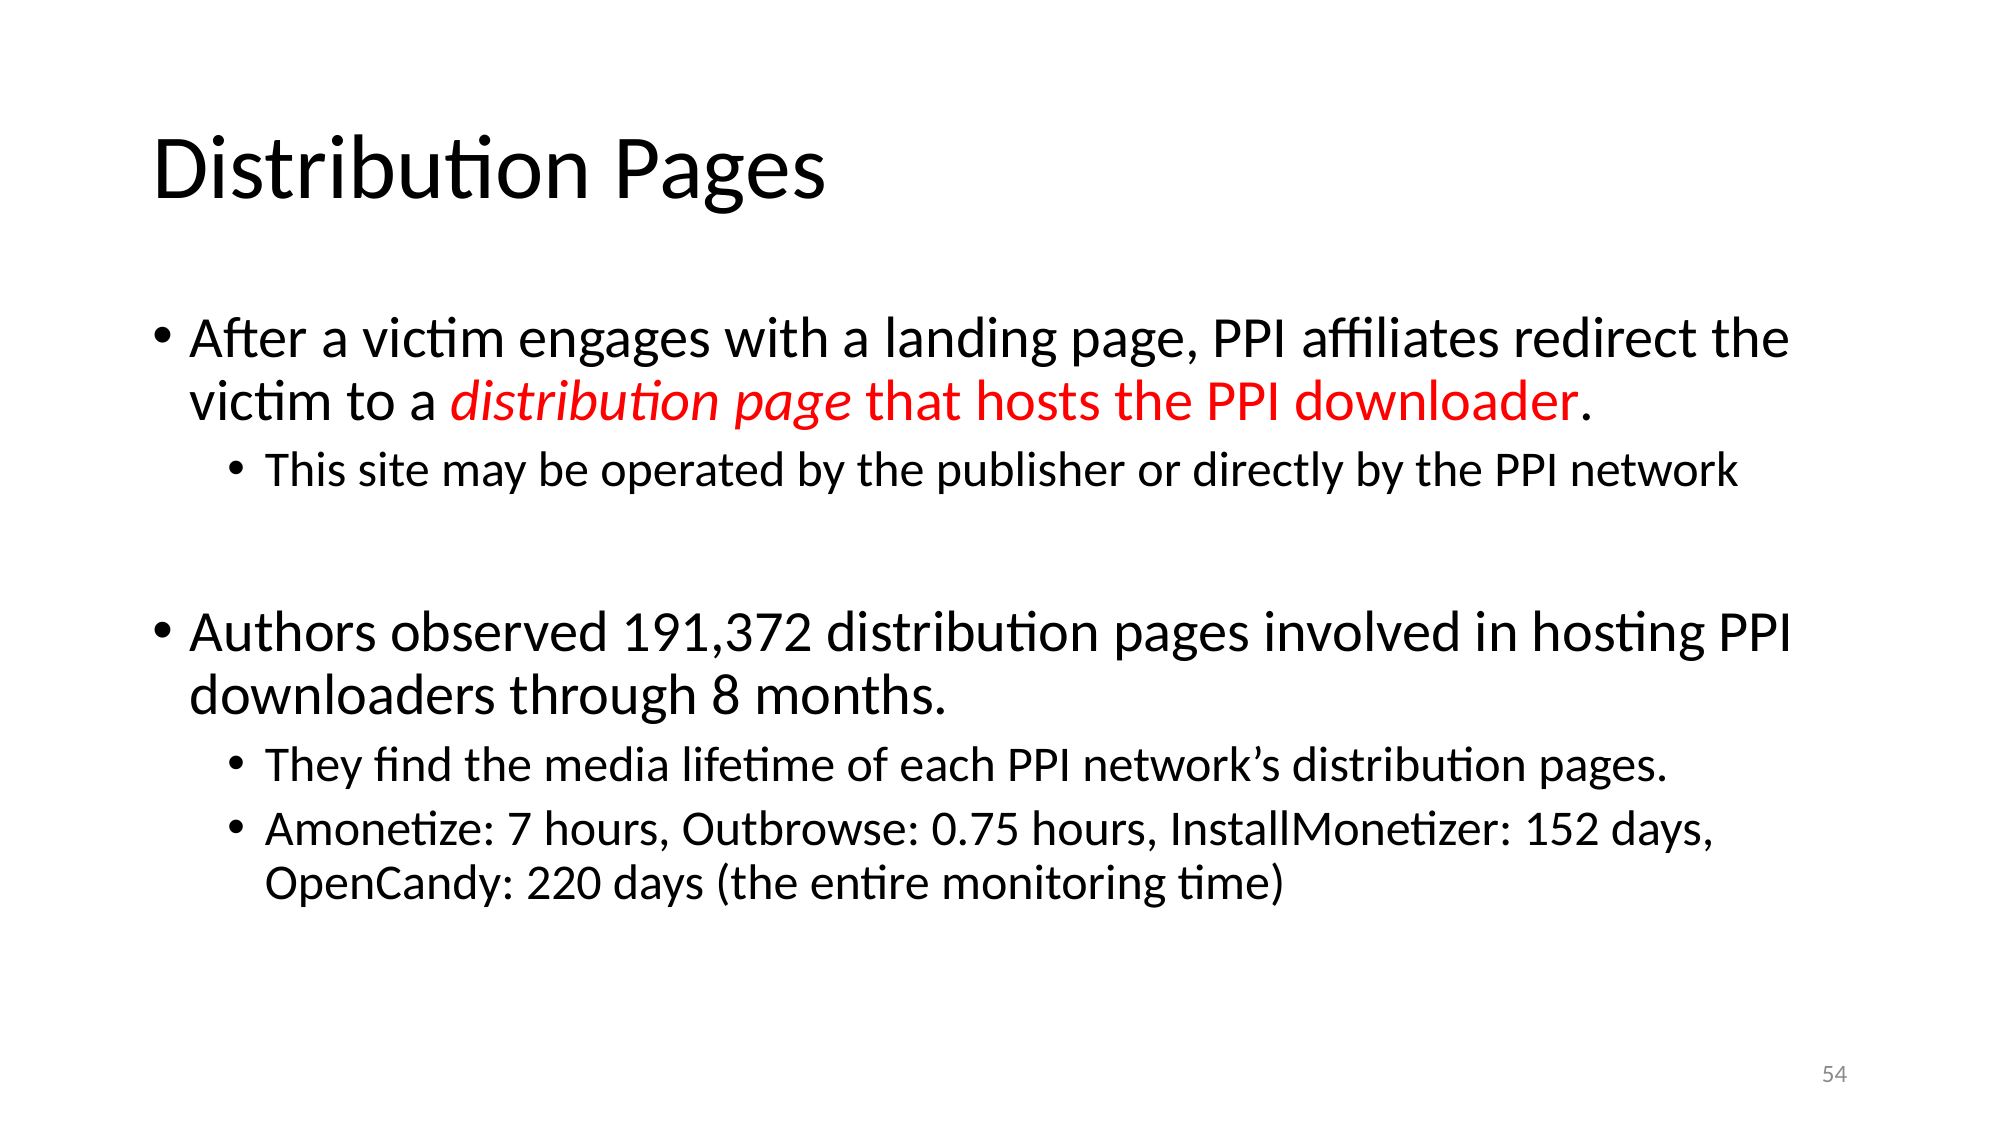

# Distribution Pages
After a victim engages with a landing page, PPI affiliates redirect the victim to a distribution page that hosts the PPI downloader.
This site may be operated by the publisher or directly by the PPI network

Authors observed 191,372 distribution pages involved in hosting PPI downloaders through 8 months.
They find the media lifetime of each PPI network’s distribution pages.
Amonetize: 7 hours, Outbrowse: 0.75 hours, InstallMonetizer: 152 days, OpenCandy: 220 days (the entire monitoring time)
54